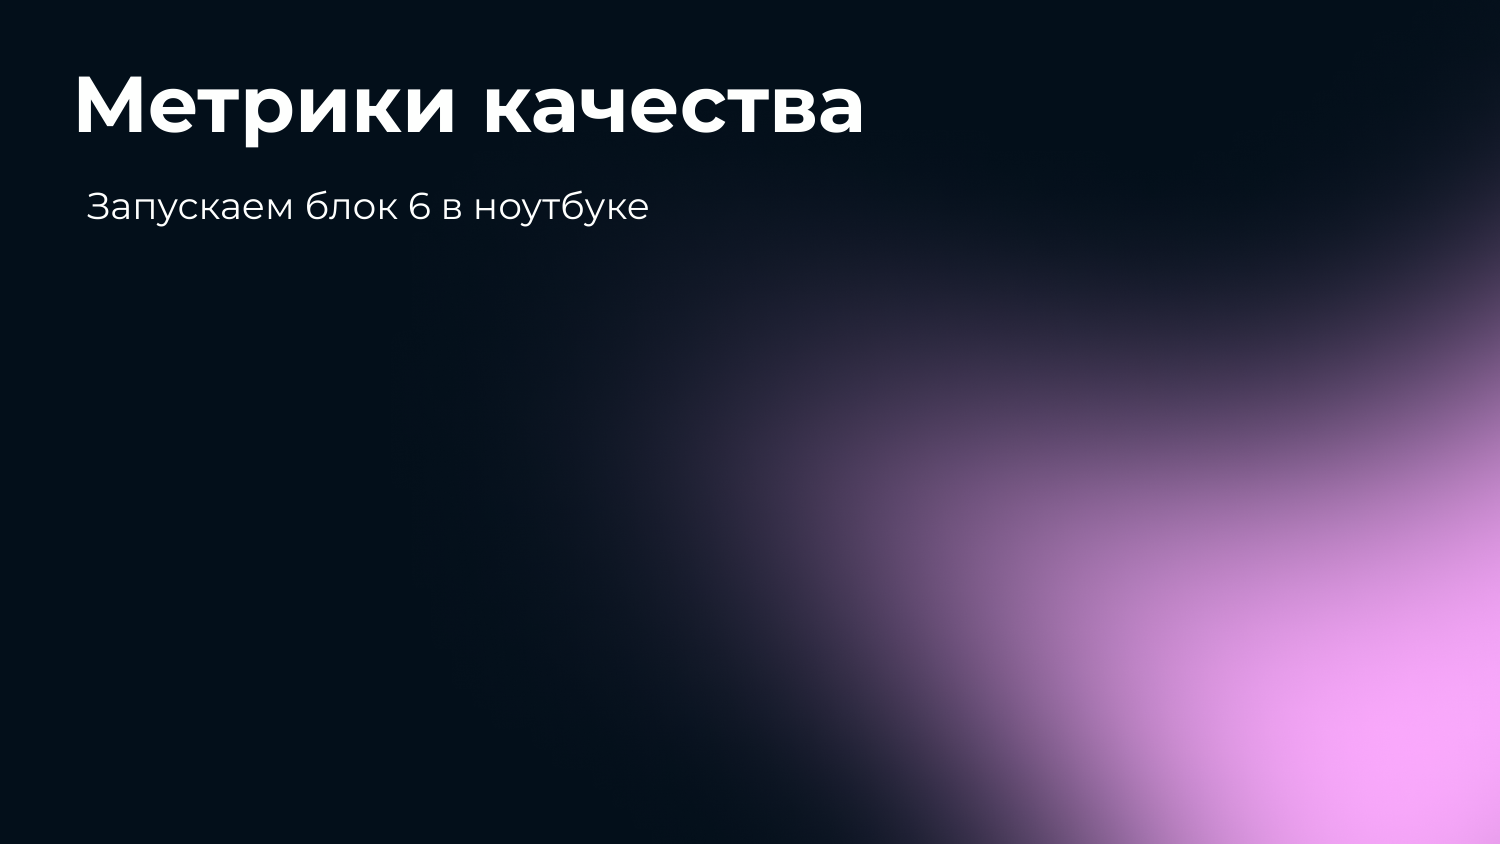

# Метрики качества
Запускаем блок 6 в ноутбуке